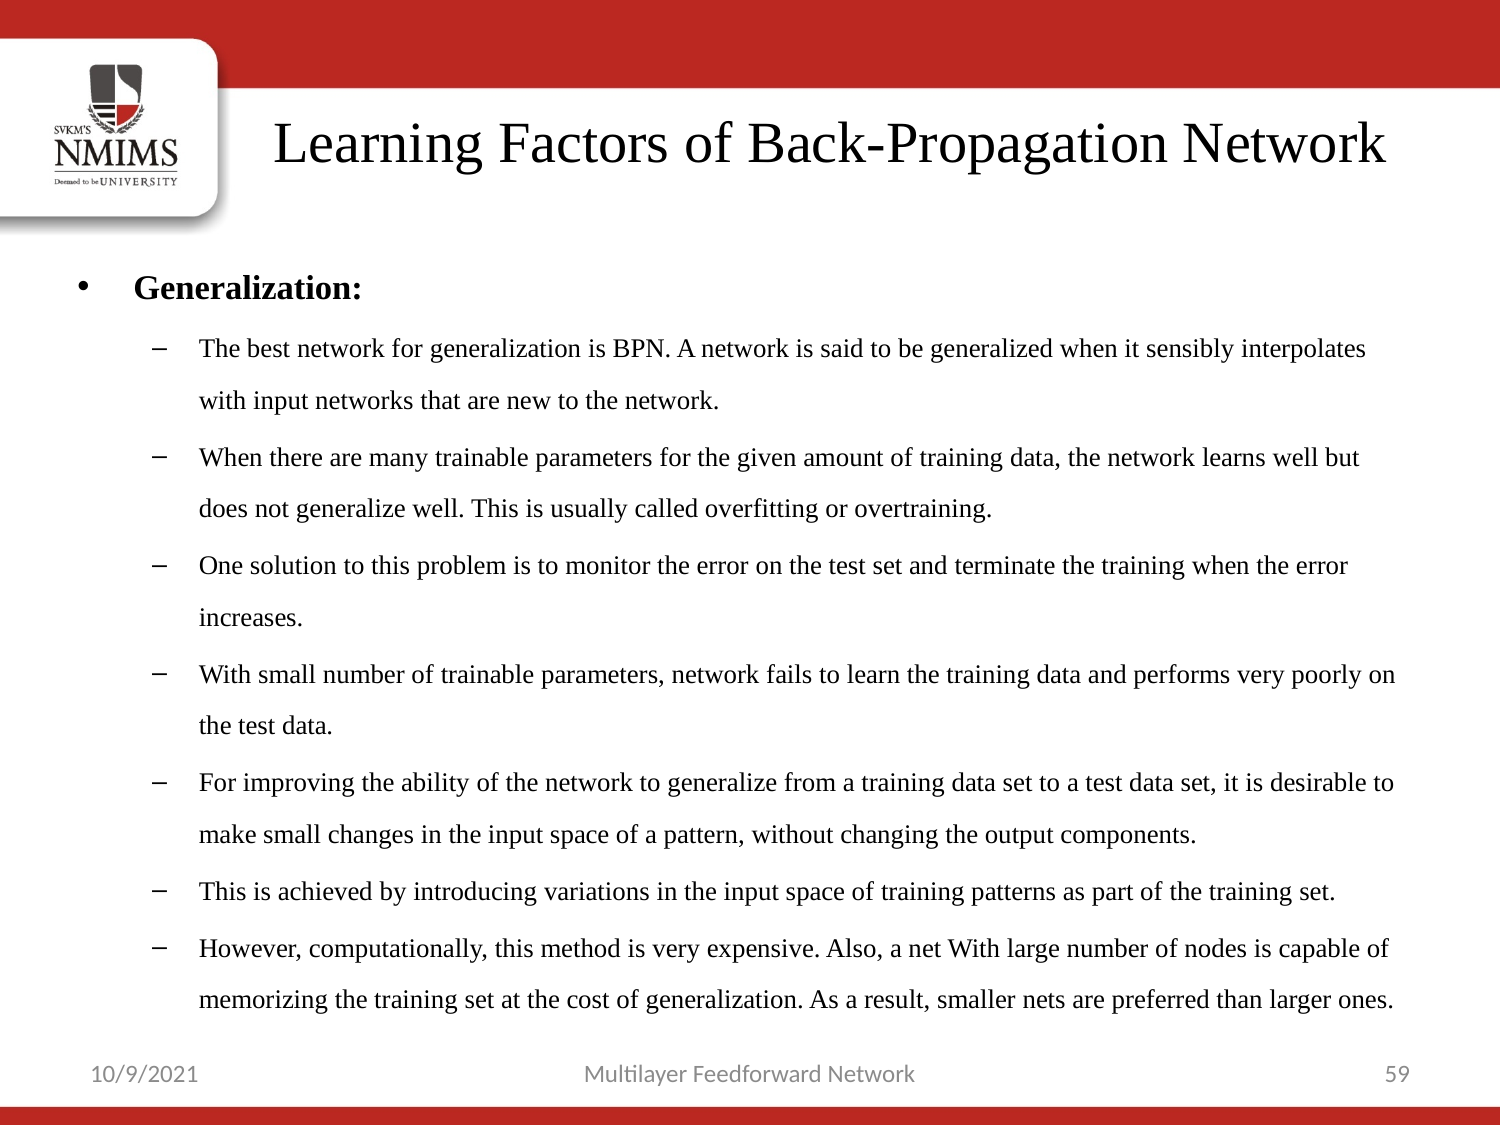

# Learning Factors of Back-Propagation Network
Generalization:
The best network for generalization is BPN. A network is said to be generalized when it sensibly interpolates with input networks that are new to the network.
When there are many trainable parameters for the given amount of training data, the network learns well but does not generalize well. This is usually called overfitting or overtraining.
One solution to this problem is to monitor the error on the test set and terminate the training when the error increases.
With small number of trainable parameters, network fails to learn the training data and performs very poorly on the test data.
For improving the ability of the network to generalize from a training data set to a test data set, it is desirable to make small changes in the input space of a pattern, without changing the output components.
This is achieved by introducing variations in the input space of training patterns as part of the training set.
However, computationally, this method is very expensive. Also, a net With large number of nodes is capable of memorizing the training set at the cost of generalization. As a result, smaller nets are preferred than larger ones.
10/9/2021
Multilayer Feedforward Network
59